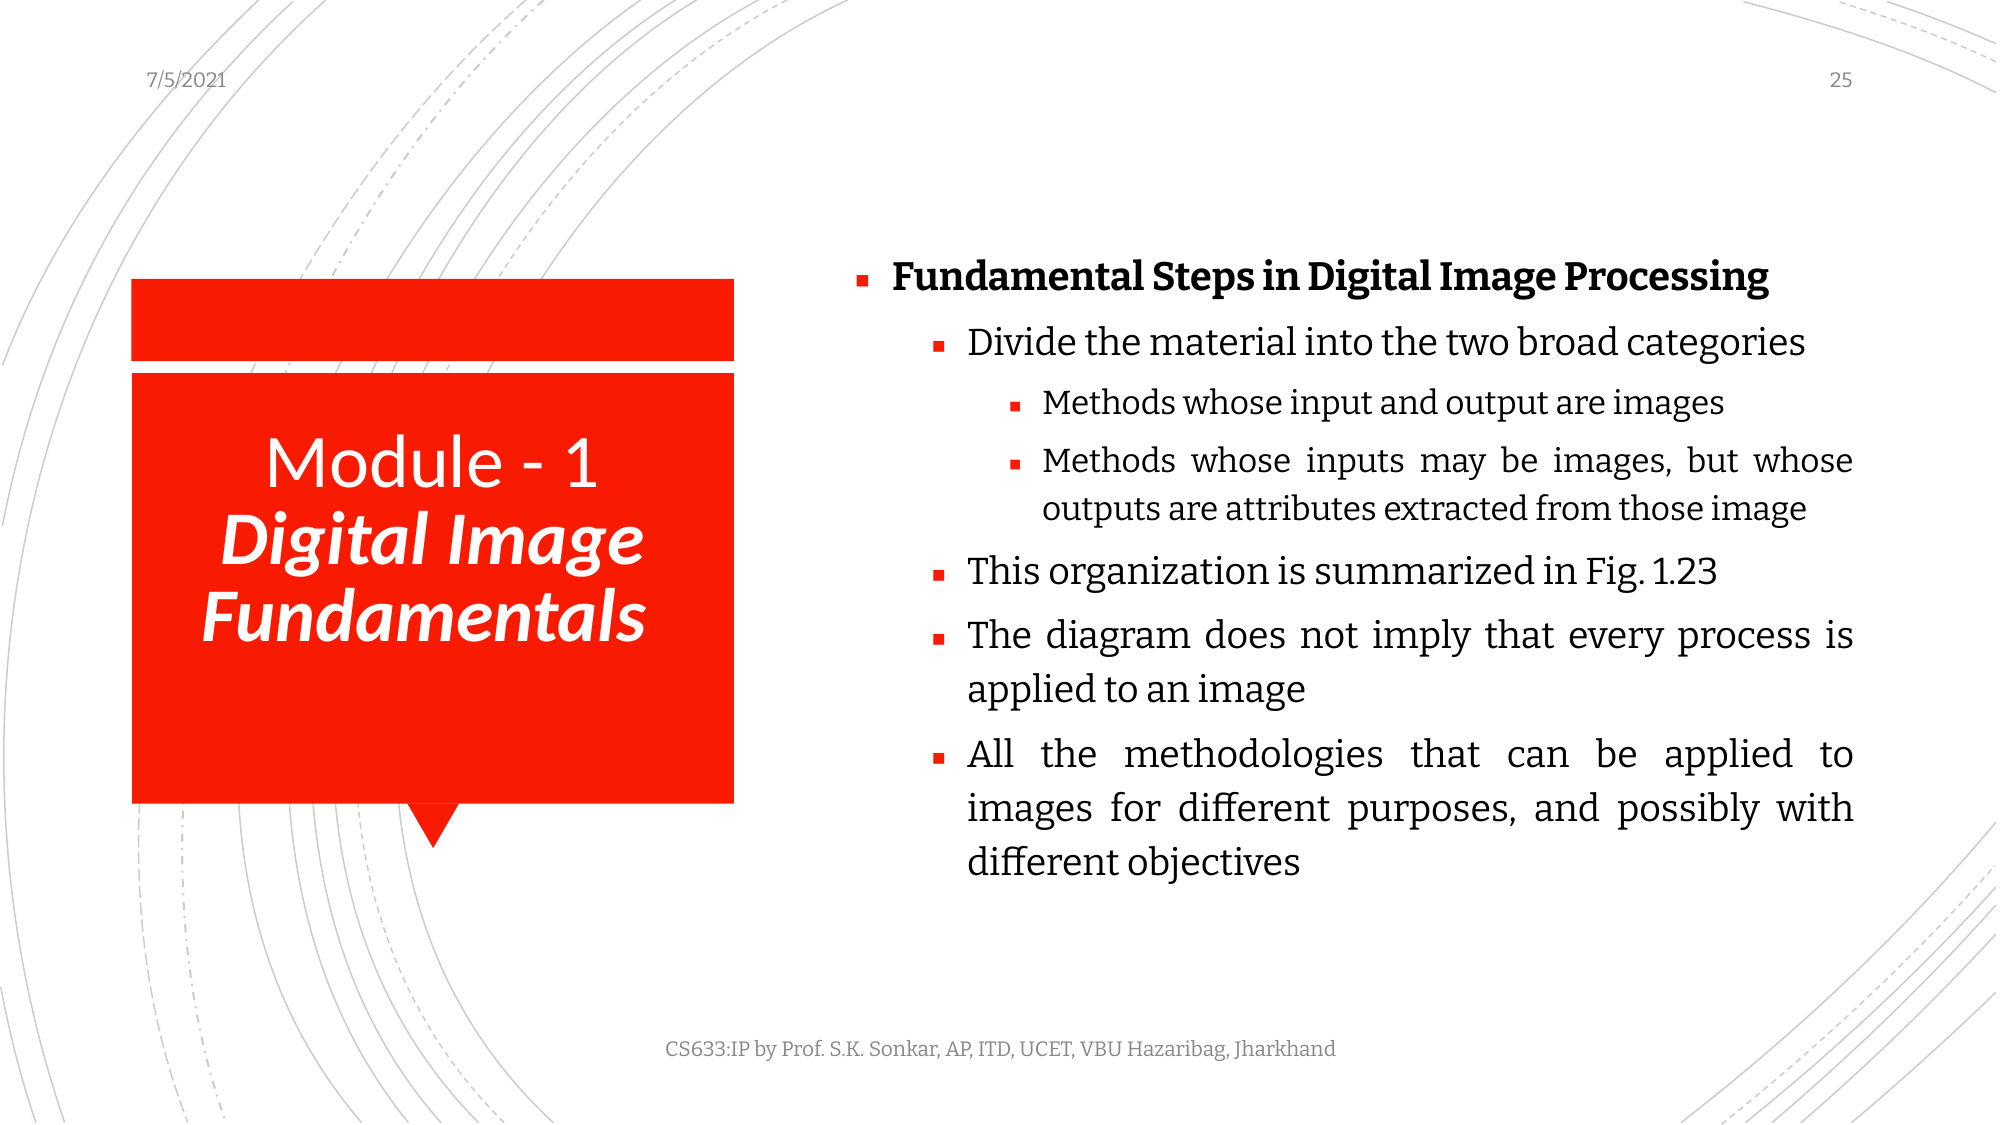

7/5/2021
25
Fundamental Steps in Digital Image Processing
Divide the material into the two broad categories
Methods whose input and output are images
Methods whose inputs may be images, but whose outputs are attributes extracted from those image
This organization is summarized in Fig. 1.23
The diagram does not imply that every process is applied to an image
All the methodologies that can be applied to images for different purposes, and possibly with different objectives
# Module - 1 Digital Image Fundamentals
CS633:IP by Prof. S.K. Sonkar, AP, ITD, UCET, VBU Hazaribag, Jharkhand